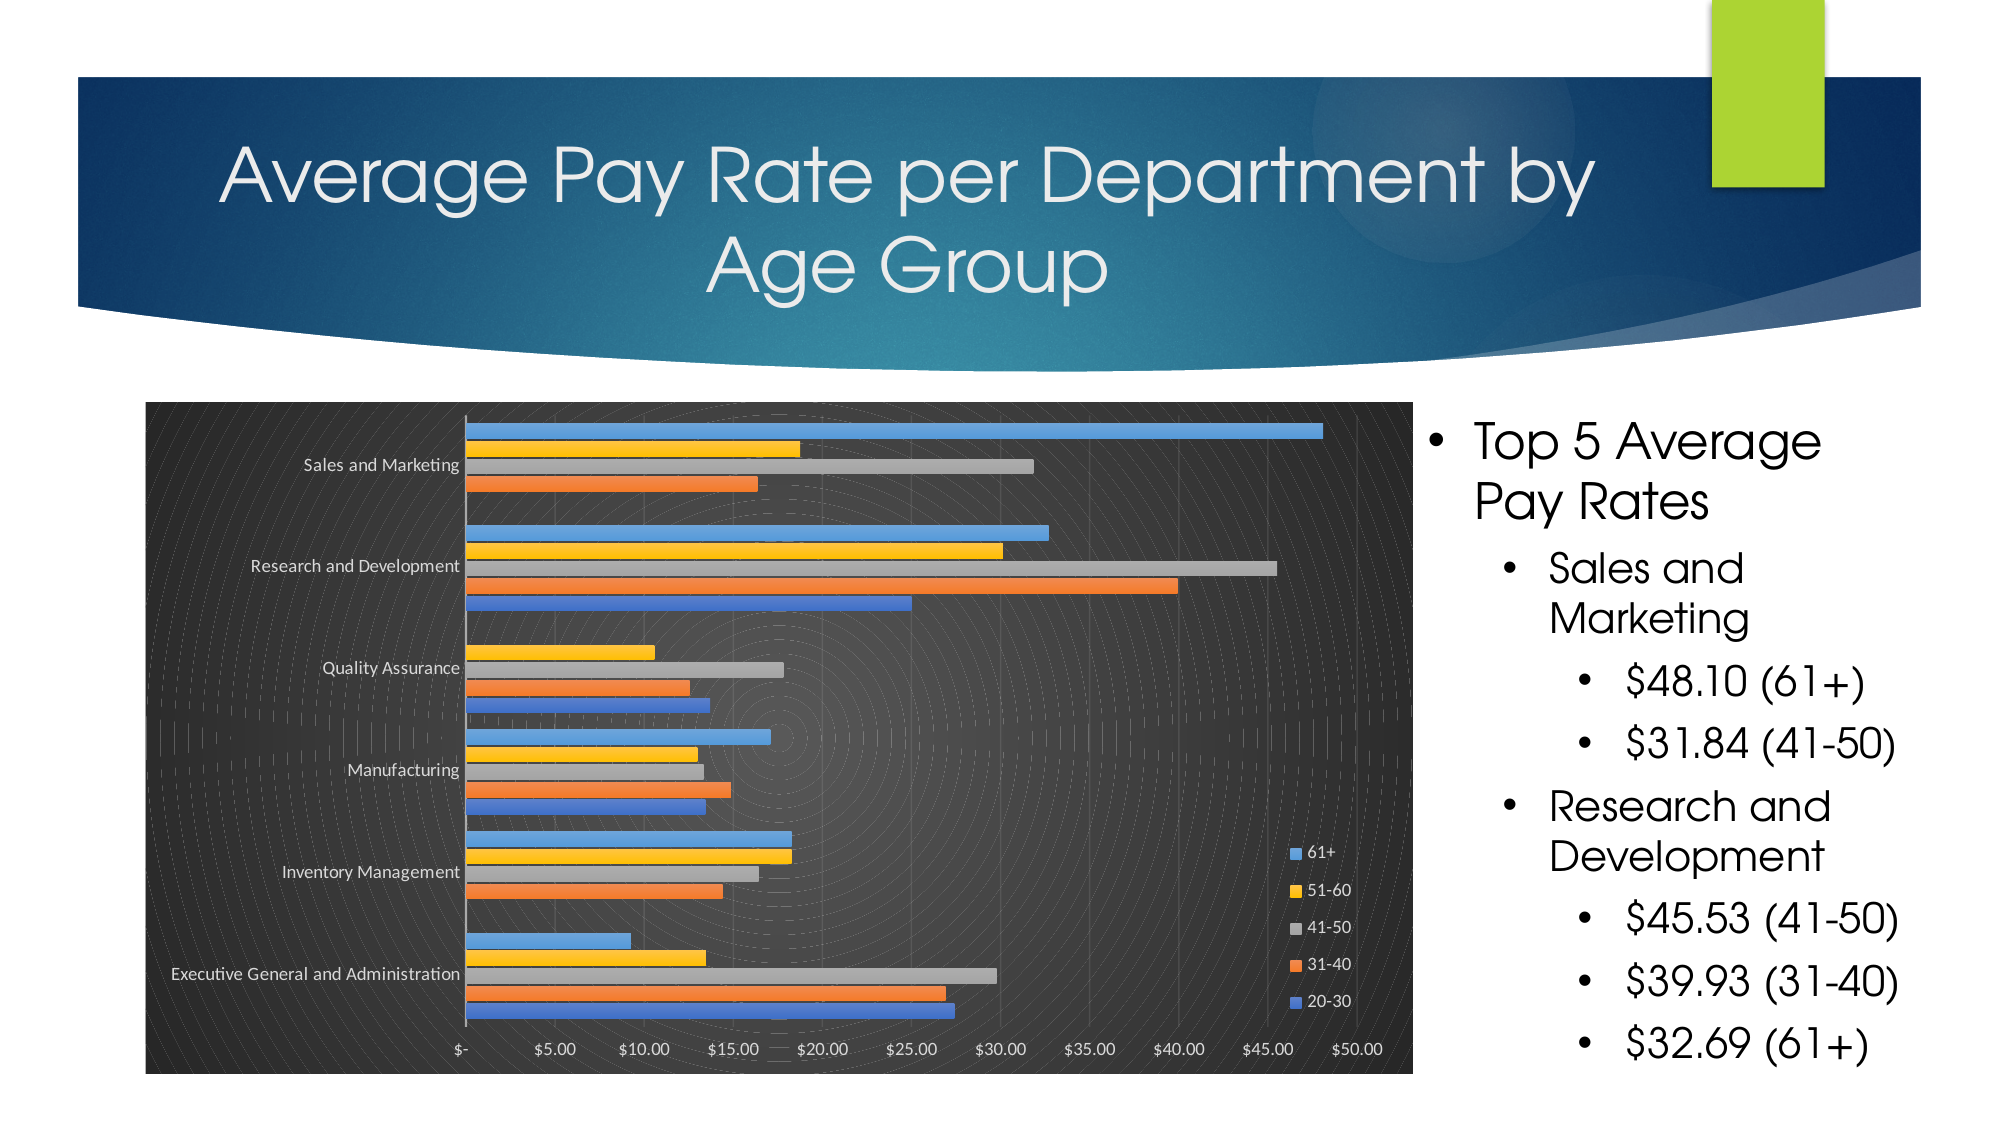

# Average Pay Rate per Department by Age Group

### Chart

| Category | 20-30 | 31-40 | 41-50 | 51-60 | 61+ |
|---|---|---|---|---|---|
| Executive General and Administration | 27.4038 | 26.915292307692308 | 29.78365263157895 | 13.4615 | 9.25 |
| Inventory Management | None | 14.3956 | 16.427333333333333 | 18.2692 | 18.2692 |
| Manufacturing | 13.4375 | 14.870527710843373 | 13.33349375 | 12.98 | 17.088461538461537 |
| Quality Assurance | 13.701899999999998 | 12.551266666666669 | 17.81924 | 10.5769 | None |
| Research and Development | 25.0 | 39.93271666666667 | 45.52563333333333 | 30.128200000000003 | 32.6923 |
| Sales and Marketing | None | 16.34615 | 31.840266666666665 | 18.75 | 48.101 |
Top 5 Average Pay Rates
Sales and Marketing
$48.10 (61+)
$31.84 (41-50)
Research and Development
$45.53 (41-50)
$39.93 (31-40)
$32.69 (61+)